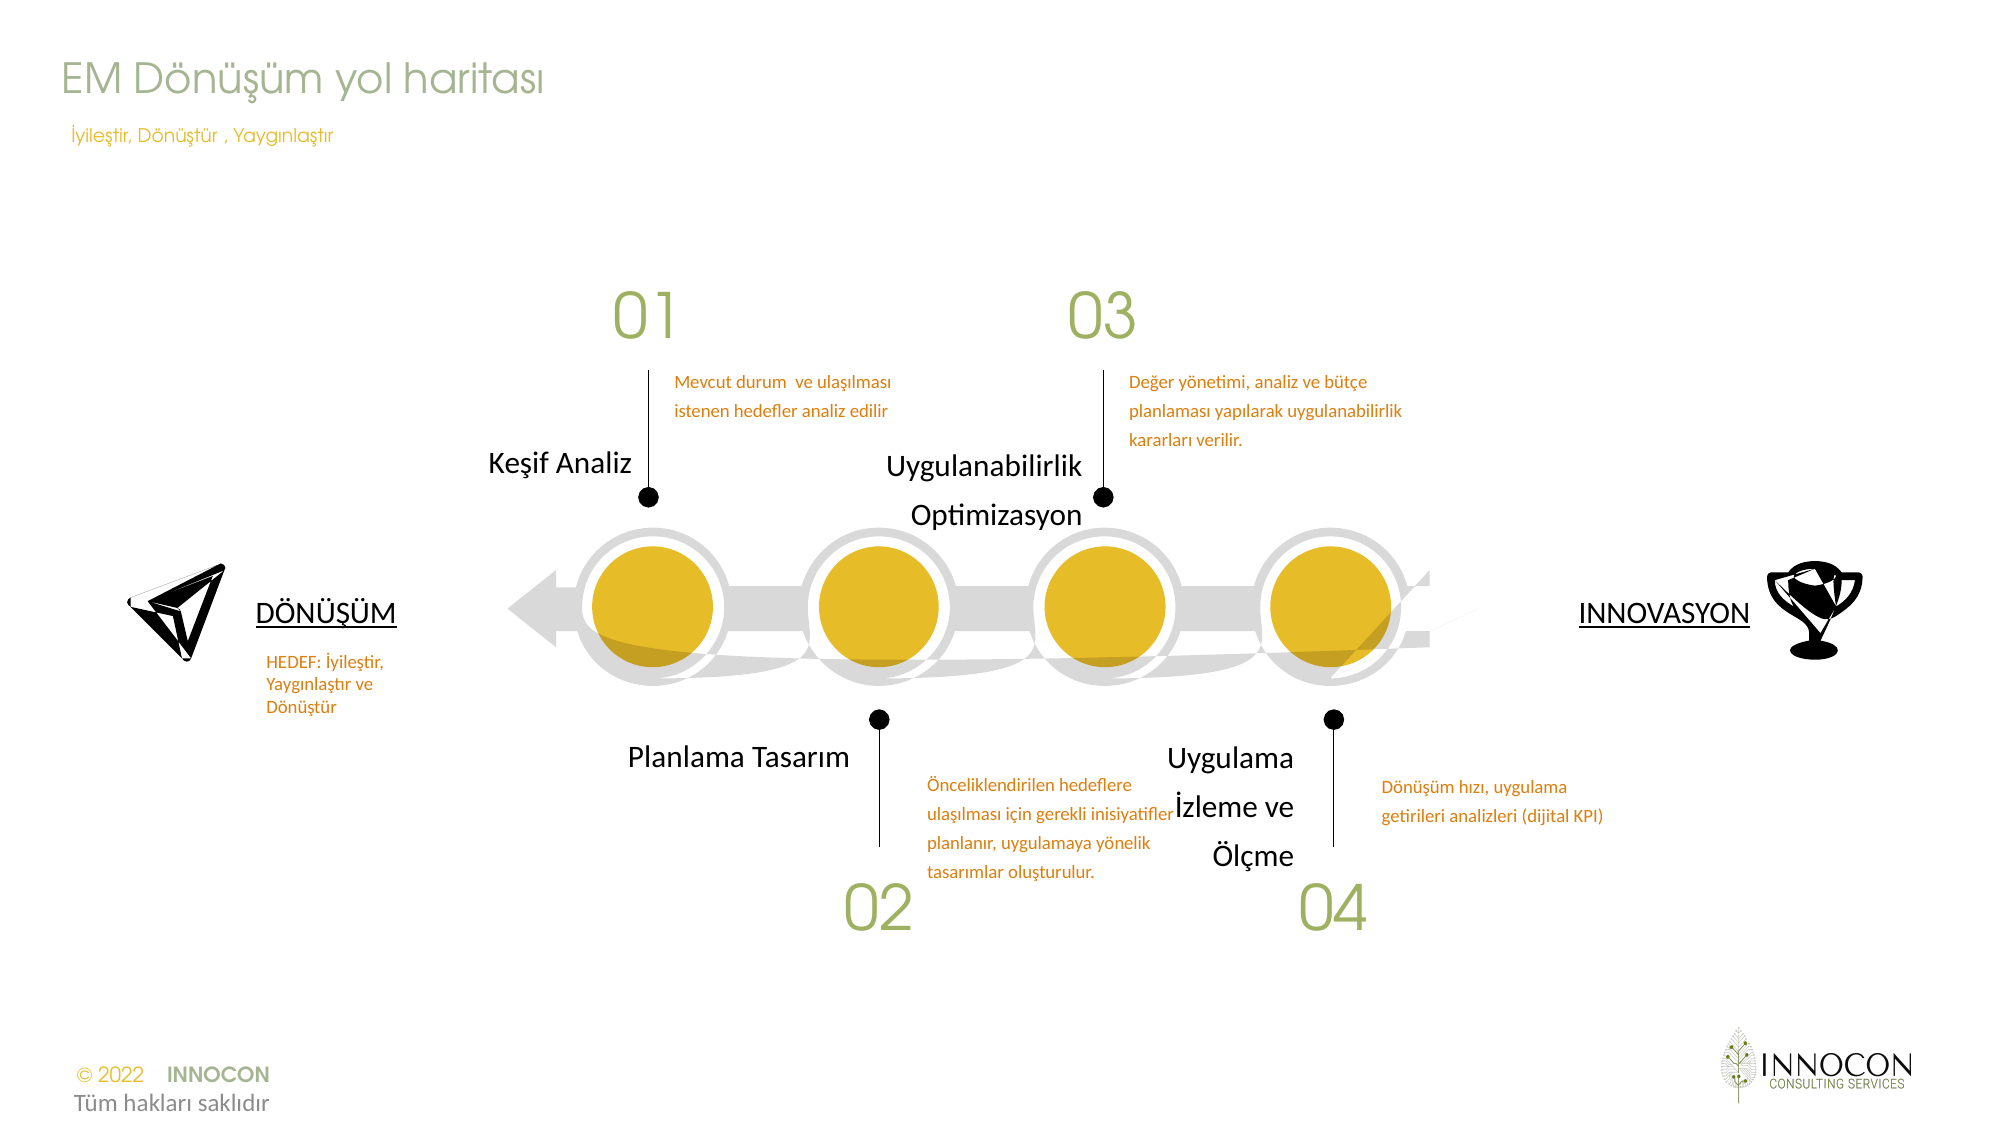

EM Dönüşüm yol haritası
İyileştir, Dönüştür , Yaygınlaştır
01
03
Mevcut durum  ve ulaşılması istenen hedefler analiz edilir
Değer yönetimi, analiz ve bütçe planlaması yapılarak uygulanabilirlik kararları verilir.
Keşif Analiz
Uygulanabilirlik Optimizasyon

DÖNÜŞÜM
INNOVASYON
HEDEF: İyileştir, Yaygınlaştır ve Dönüştür
Planlama Tasarım
Uygulama İzleme ve Ölçme
Önceliklendirilen hedeflere ulaşılması için gerekli inisiyatifler planlanır, uygulamaya yönelik tasarımlar oluşturulur.
Dönüşüm hızı, uygulama getirileri analizleri (dijital KPI)
02
04